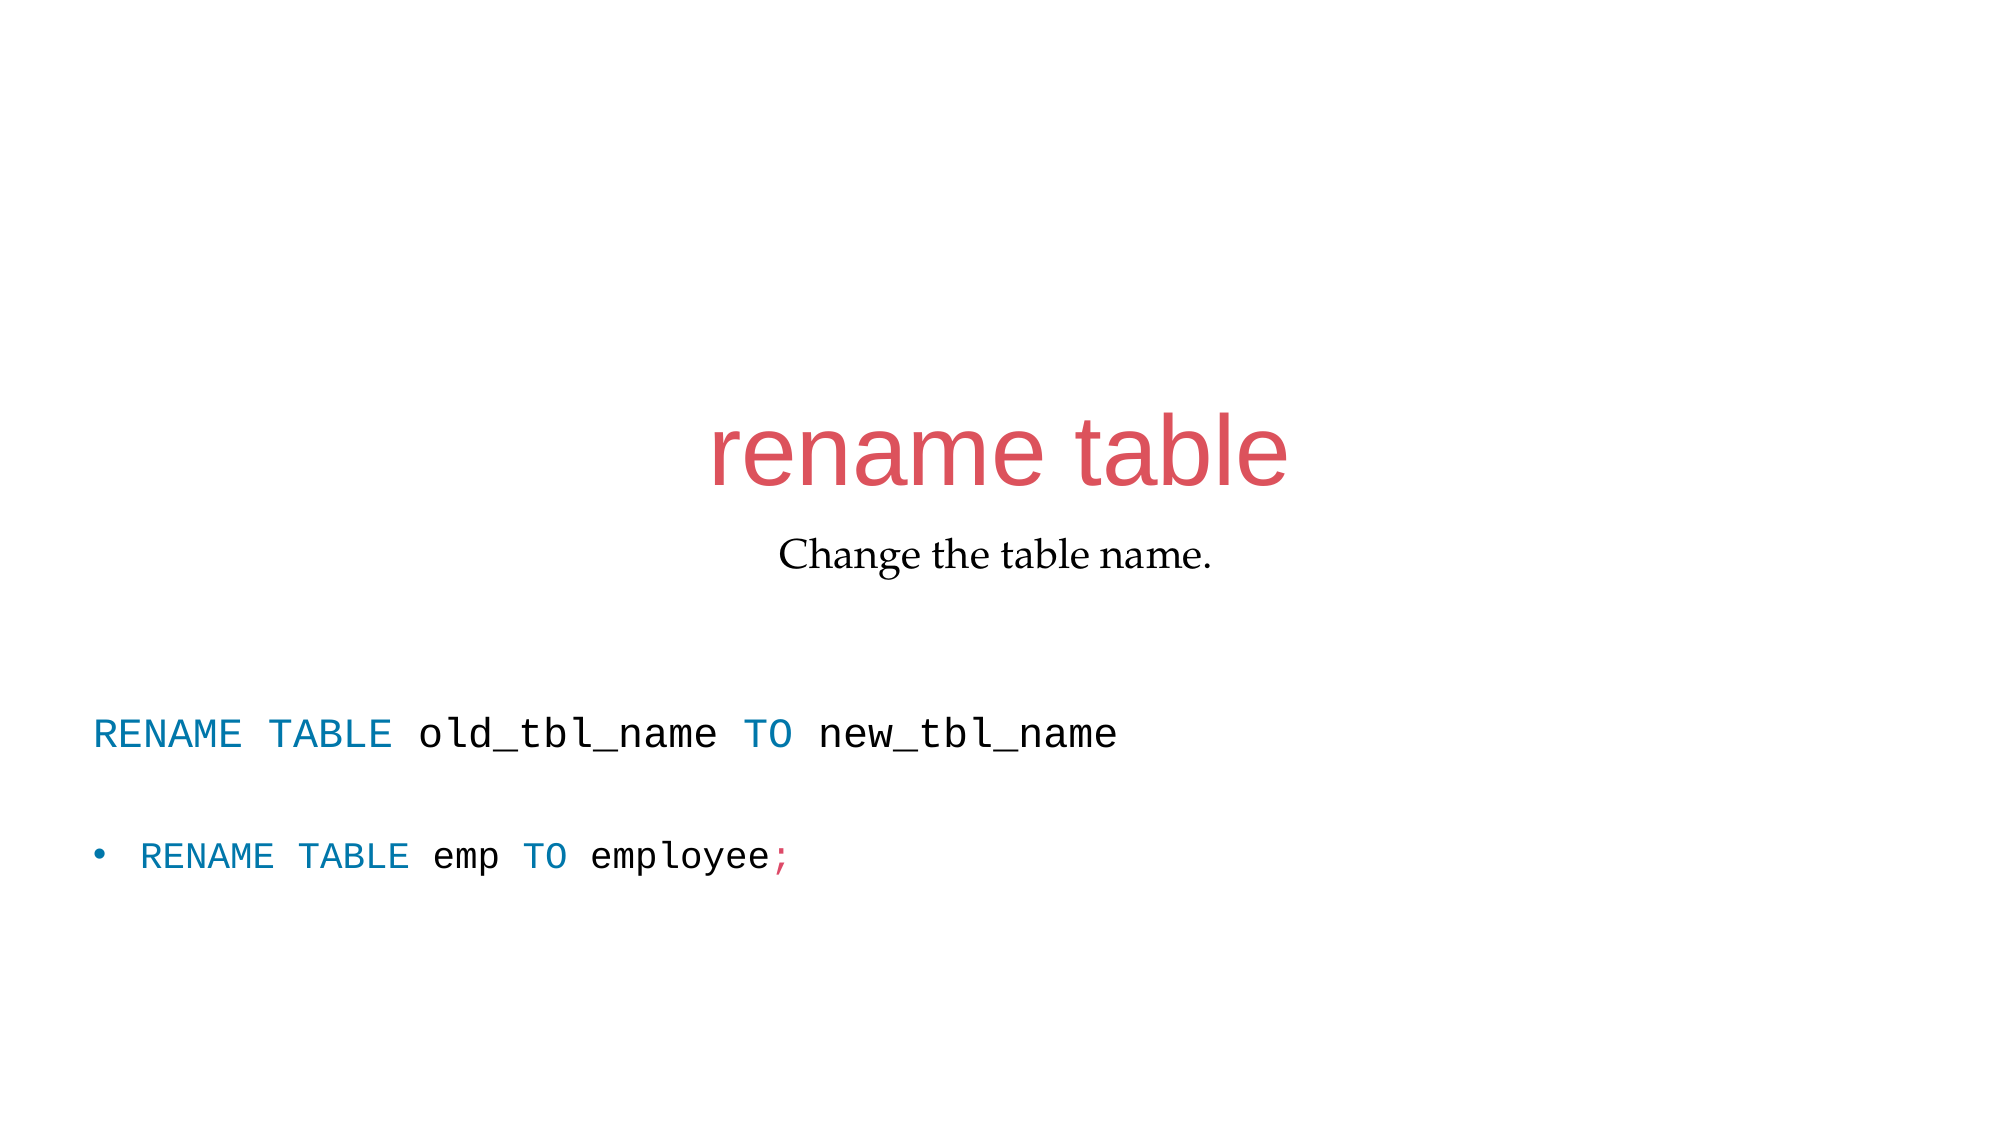

rename table
Change the table name.
RENAME TABLE old_tbl_name TO new_tbl_name
RENAME TABLE emp TO employee;